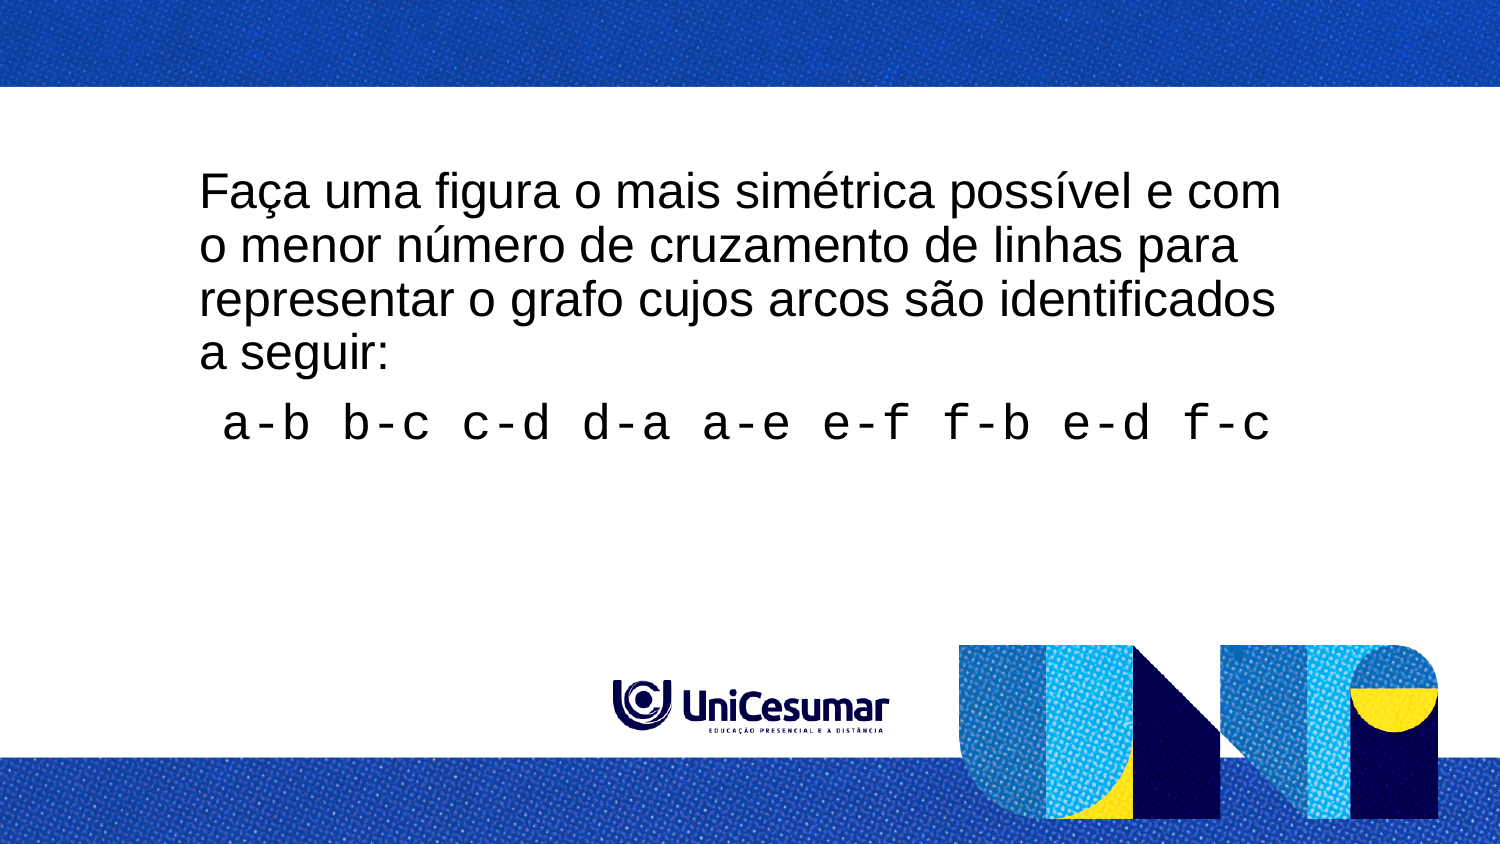

Faça uma figura o mais simétrica possível e com o menor número de cruzamento de linhas para representar o grafo cujos arcos são identificados a seguir:
a-b b-c c-d d-a a-e e-f f-b e-d f-c